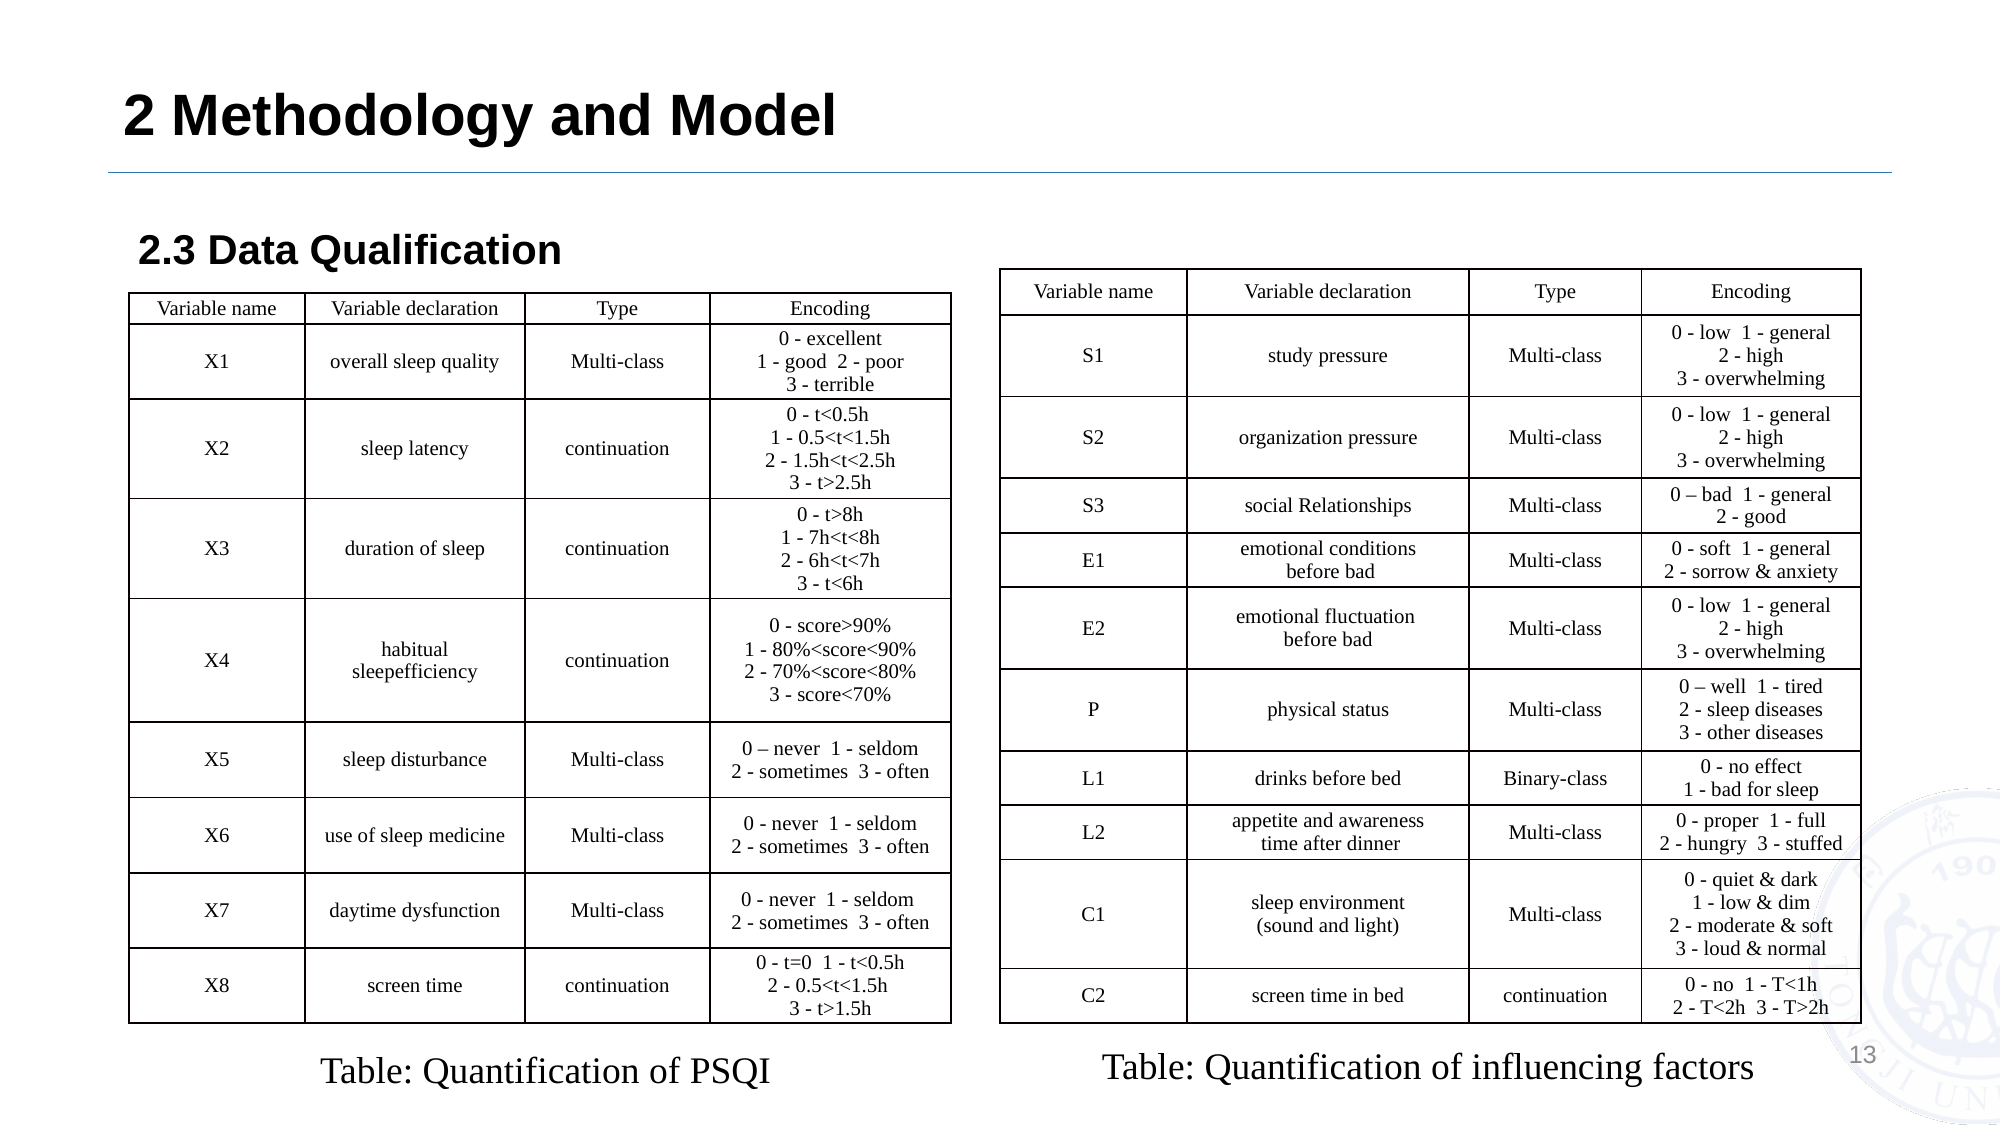

# 2 Methodology and Model
2.3 Data Qualification
| Variable name | Variable declaration | Type | Encoding |
| --- | --- | --- | --- |
| S1 | study pressure | Multi-class | 0 - low 1 - general 2 - high 3 - overwhelming |
| S2 | organization pressure | Multi-class | 0 - low 1 - general 2 - high 3 - overwhelming |
| S3 | social Relationships | Multi-class | 0 – bad 1 - general 2 - good |
| E1 | emotional conditions before bad | Multi-class | 0 - soft 1 - general 2 - sorrow & anxiety |
| E2 | emotional fluctuation before bad | Multi-class | 0 - low 1 - general 2 - high 3 - overwhelming |
| P | physical status | Multi-class | 0 – well 1 - tired 2 - sleep diseases 3 - other diseases |
| L1 | drinks before bed | Binary-class | 0 - no effect 1 - bad for sleep |
| L2 | appetite and awareness time after dinner | Multi-class | 0 - proper 1 - full 2 - hungry 3 - stuffed |
| C1 | sleep environment (sound and light) | Multi-class | 0 - quiet & dark 1 - low & dim 2 - moderate & soft 3 - loud & normal |
| C2 | screen time in bed | continuation | 0 - no 1 - T<1h 2 - T<2h 3 - T>2h |
| Variable name | Variable declaration | Type | Encoding |
| --- | --- | --- | --- |
| X1 | overall sleep quality | Multi-class | 0 - excellent 1 - good 2 - poor 3 - terrible |
| X2 | sleep latency | continuation | 0 - t<0.5h 1 - 0.5<t<1.5h 2 - 1.5h<t<2.5h 3 - t>2.5h |
| X3 | duration of sleep | continuation | 0 - t>8h 1 - 7h<t<8h 2 - 6h<t<7h 3 - t<6h |
| X4 | habitual sleepefficiency | continuation | 0 - score>90% 1 - 80%<score<90% 2 - 70%<score<80% 3 - score<70% |
| X5 | sleep disturbance | Multi-class | 0 – never 1 - seldom 2 - sometimes 3 - often |
| X6 | use of sleep medicine | Multi-class | 0 - never 1 - seldom 2 - sometimes 3 - often |
| X7 | daytime dysfunction | Multi-class | 0 - never 1 - seldom 2 - sometimes 3 - often |
| X8 | screen time | continuation | 0 - t=0 1 - t<0.5h 2 - 0.5<t<1.5h 3 - t>1.5h |
13
Table: Quantification of influencing factors
Table: Quantification of PSQI